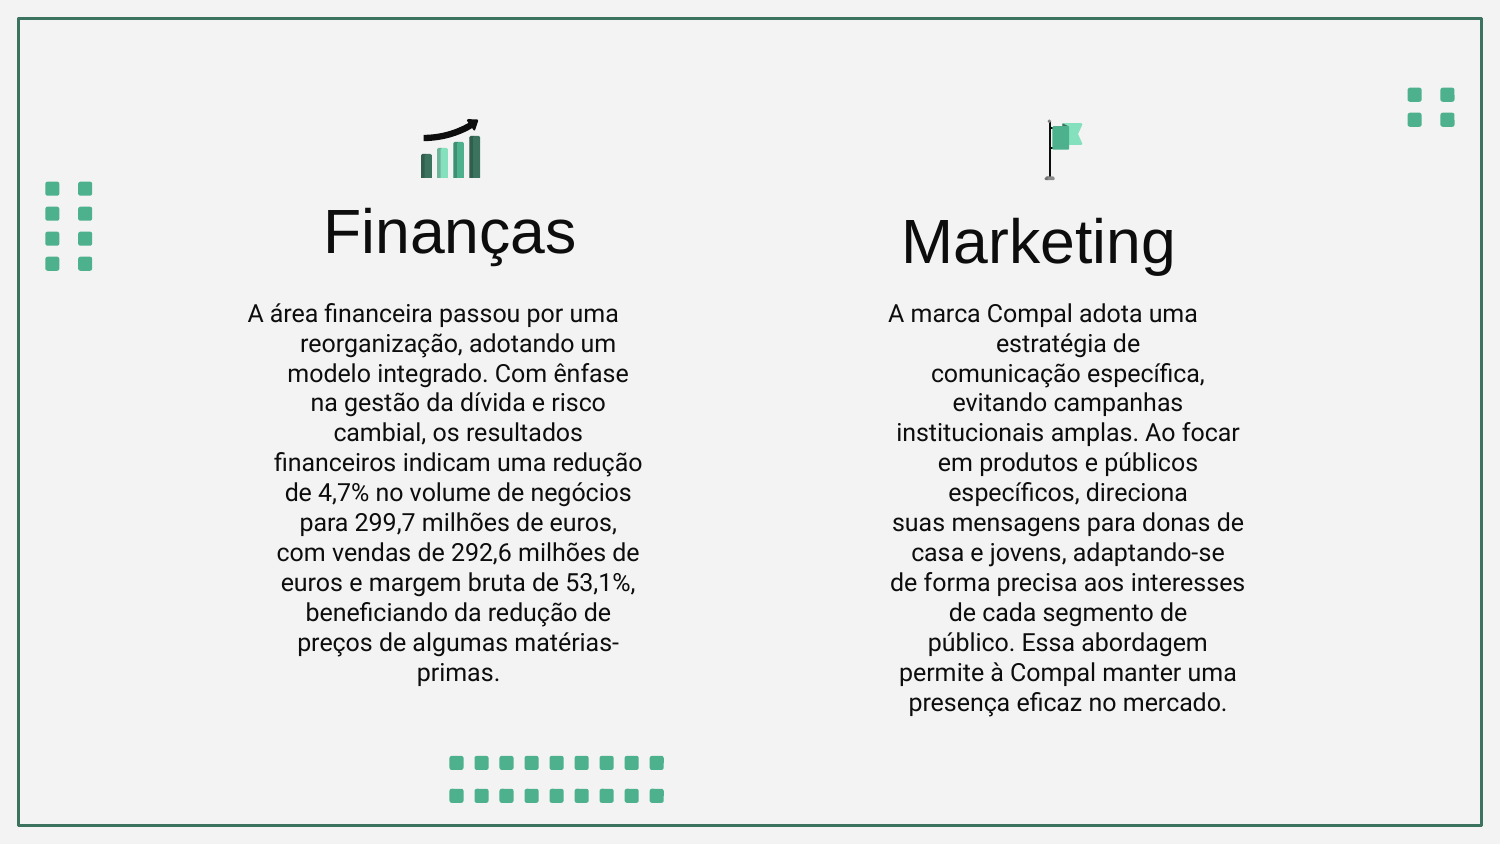

#

Finanças
Marketing

A área financeira passou por uma reorganização, adotando um modelo integrado. Com ênfase na gestão da dívida e risco cambial, os resultados financeiros indicam uma redução de 4,7% no volume de negócios para 299,7 milhões de euros, com vendas de 292,6 milhões de euros e margem bruta de 53,1%, beneficiando da redução de preços de algumas matérias-primas.

A marca Compal adota uma estratégia de comunicação específica, evitando campanhas institucionais amplas. Ao focar em produtos e públicos específicos, direciona suas mensagens para donas de casa e jovens, adaptando-se de forma precisa aos interesses de cada segmento de público. Essa abordagem permite à Compal manter uma presença eficaz no mercado.